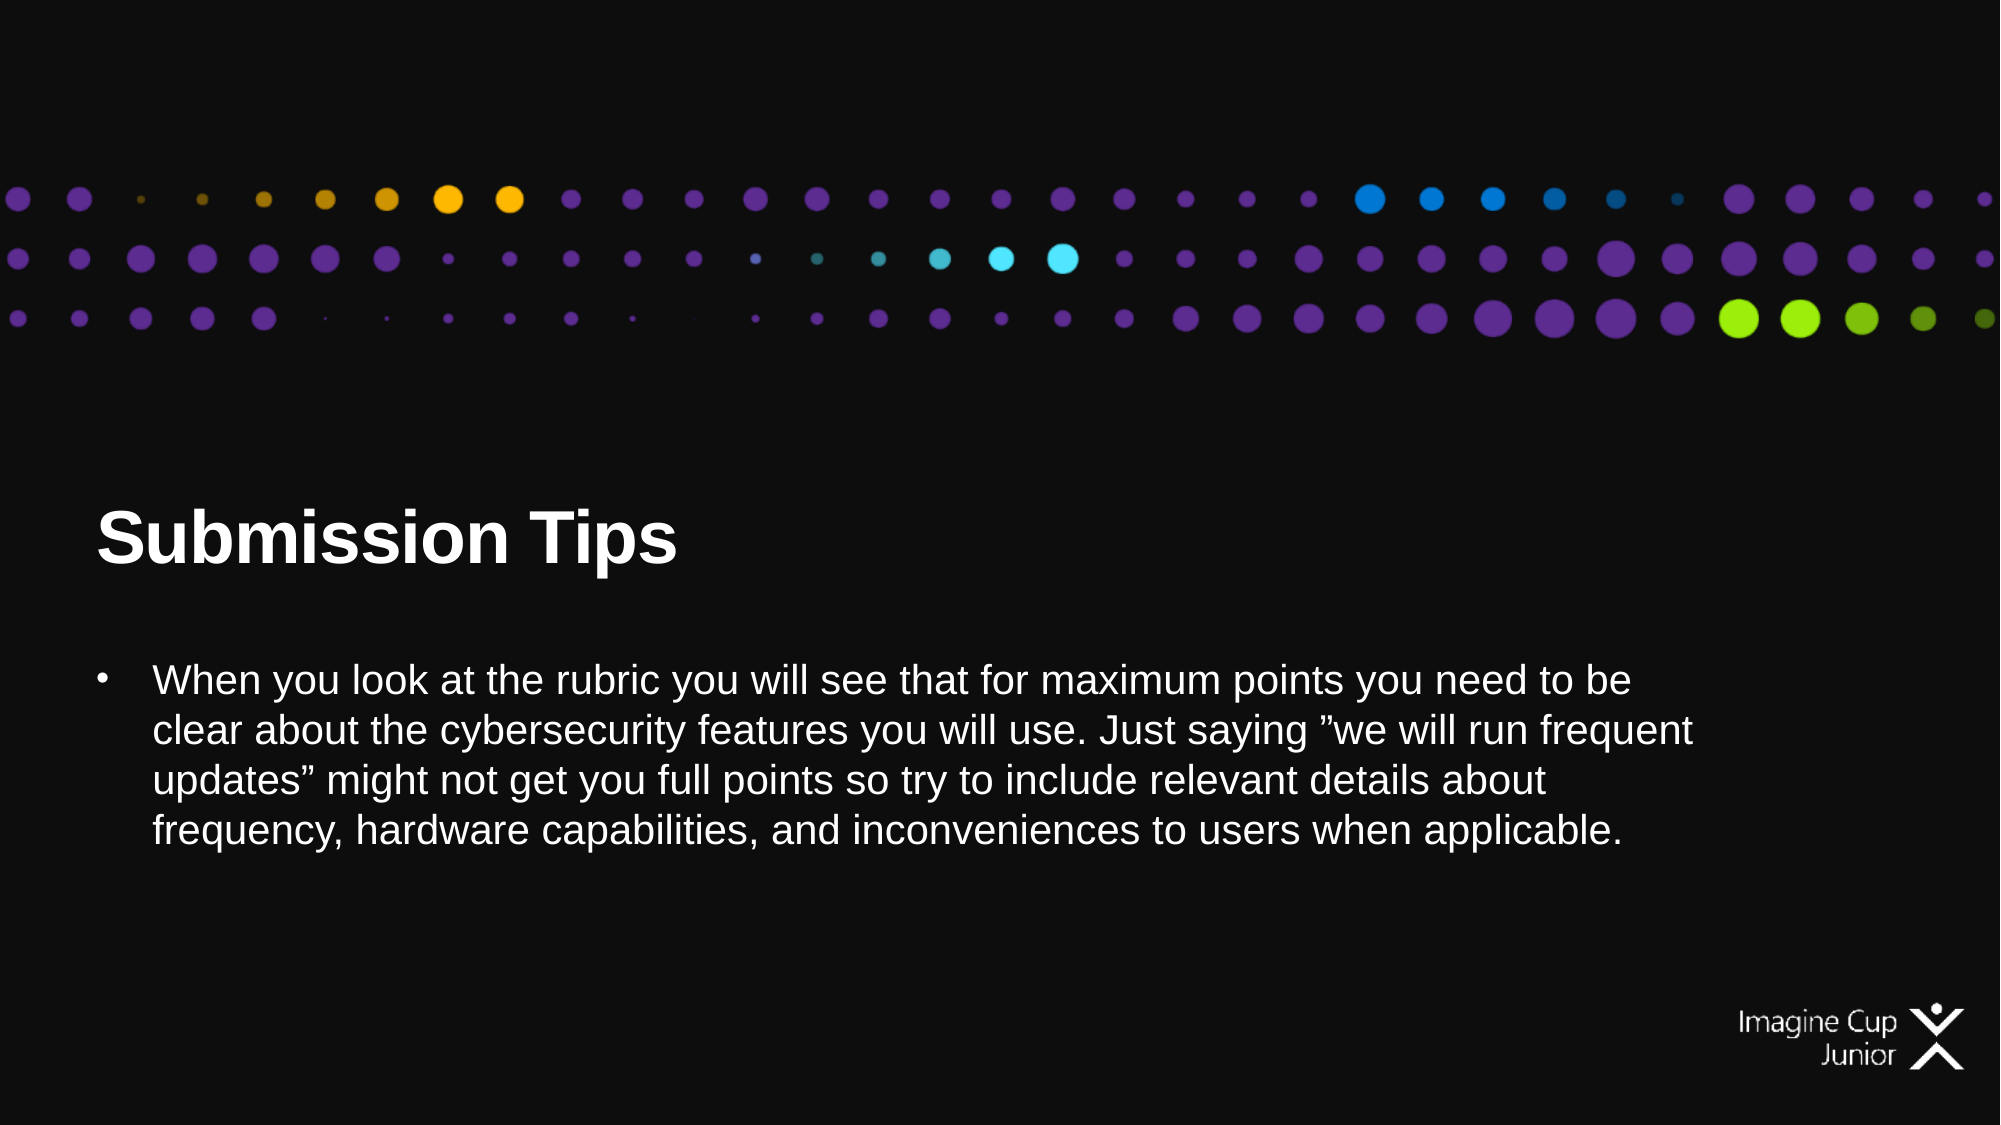

# Submission Tips
When you look at the rubric you will see that for maximum points you need to be clear about the cybersecurity features you will use. Just saying ”we will run frequent updates” might not get you full points so try to include relevant details about frequency, hardware capabilities, and inconveniences to users when applicable.